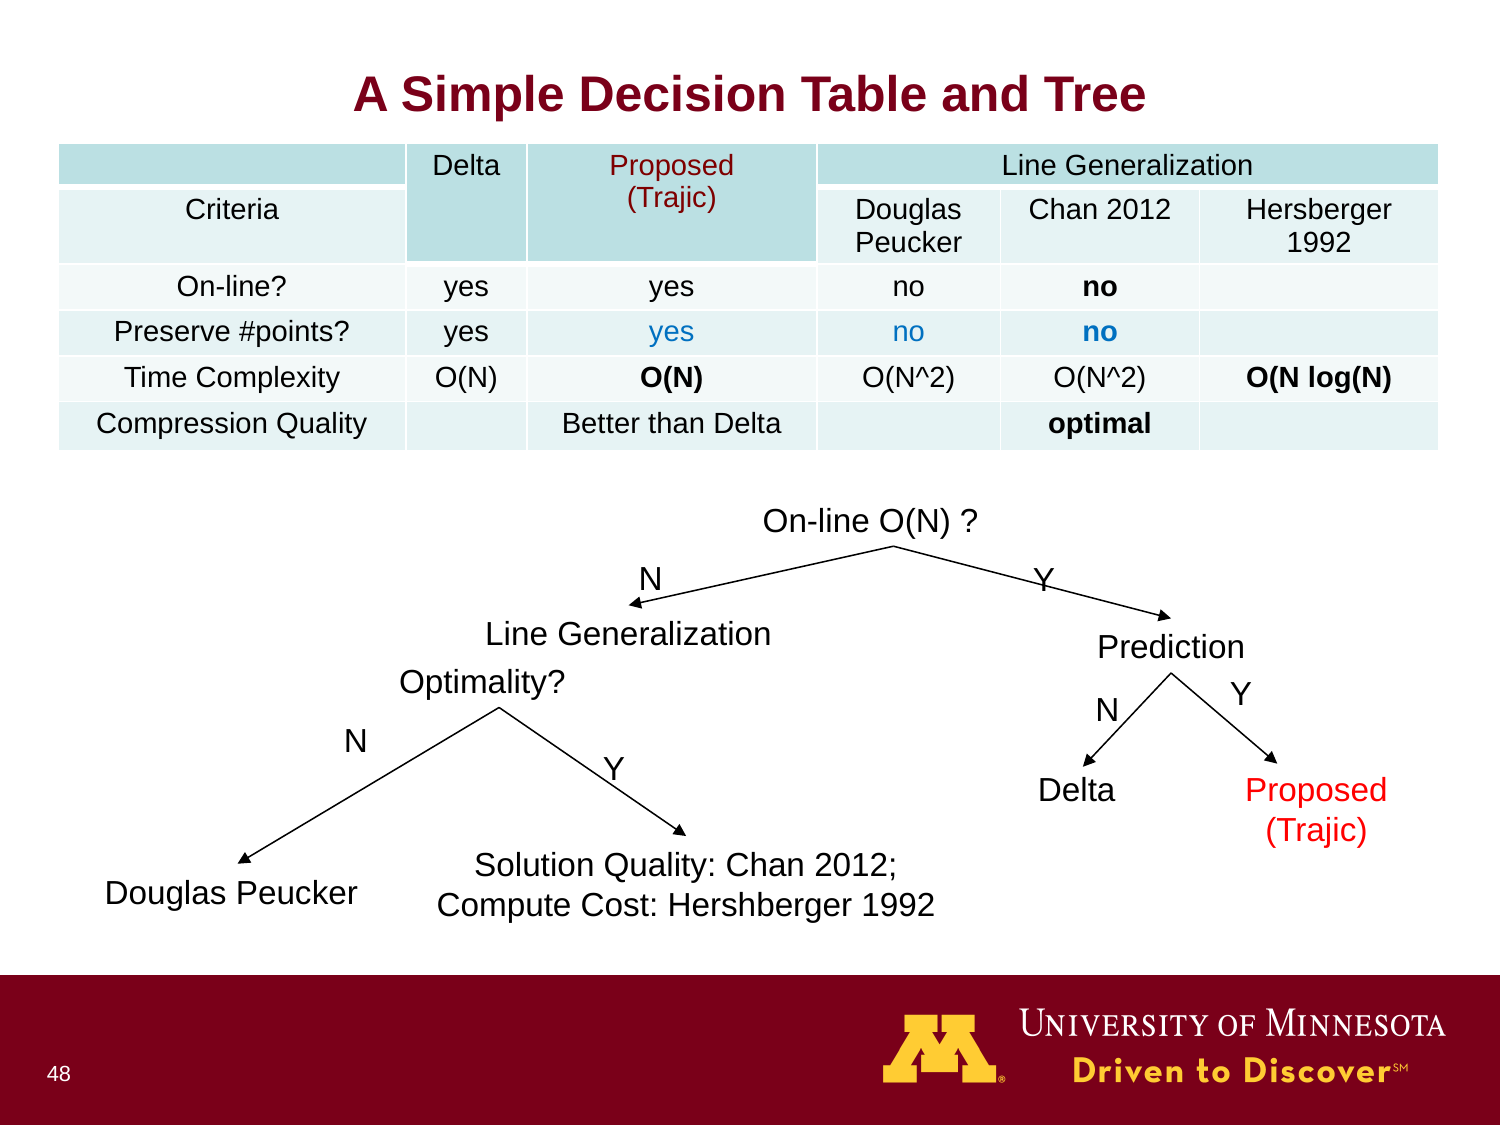

# A Simple Decision Table and Tree
|  | Delta | Proposed (Trajic) | Line Generalization |  |  |
| --- | --- | --- | --- | --- | --- |
| Criteria |  |  | Douglas Peucker | Chan 2012 | Hersberger 1992 |
| On-line? | yes | yes | no | no |  |
| Preserve #points? | yes | yes | no | no |  |
| Time Complexity | O(N) | O(N) | O(N^2) | O(N^2) | O(N log(N) |
| Compression Quality |  | Better than Delta |  | optimal |  |
On-line O(N) ?
N
Y
Line Generalization
Prediction
Optimality?
N
Y
Solution Quality: Chan 2012;
Compute Cost: Hershberger 1992
Douglas Peucker
Y
N
Delta
Proposed (Trajic)
48